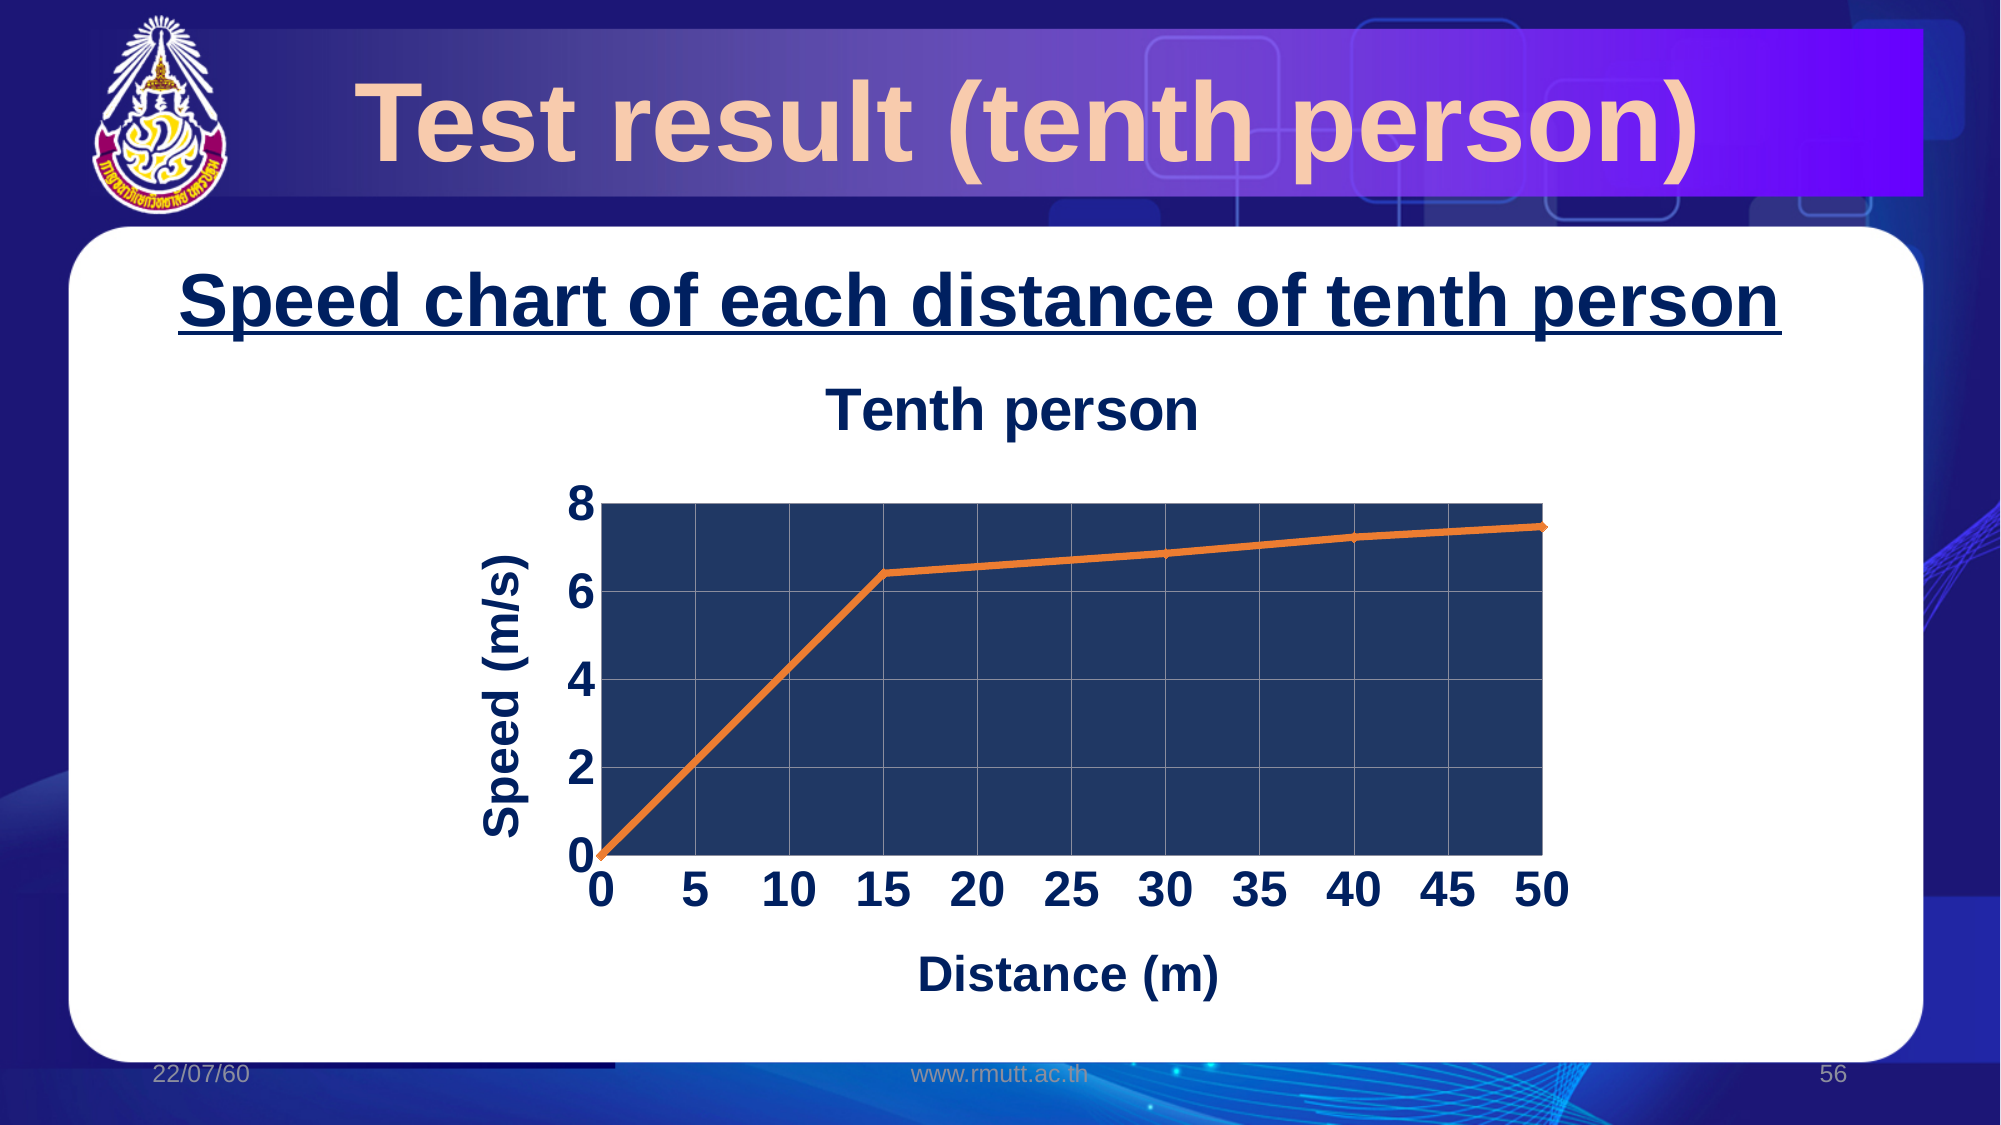

# Test result (tenth person)
Speed chart of each distance of tenth person

### Chart: Tenth person

| Category |  |
|---|---|
22/07/60
www.rmutt.ac.th
56